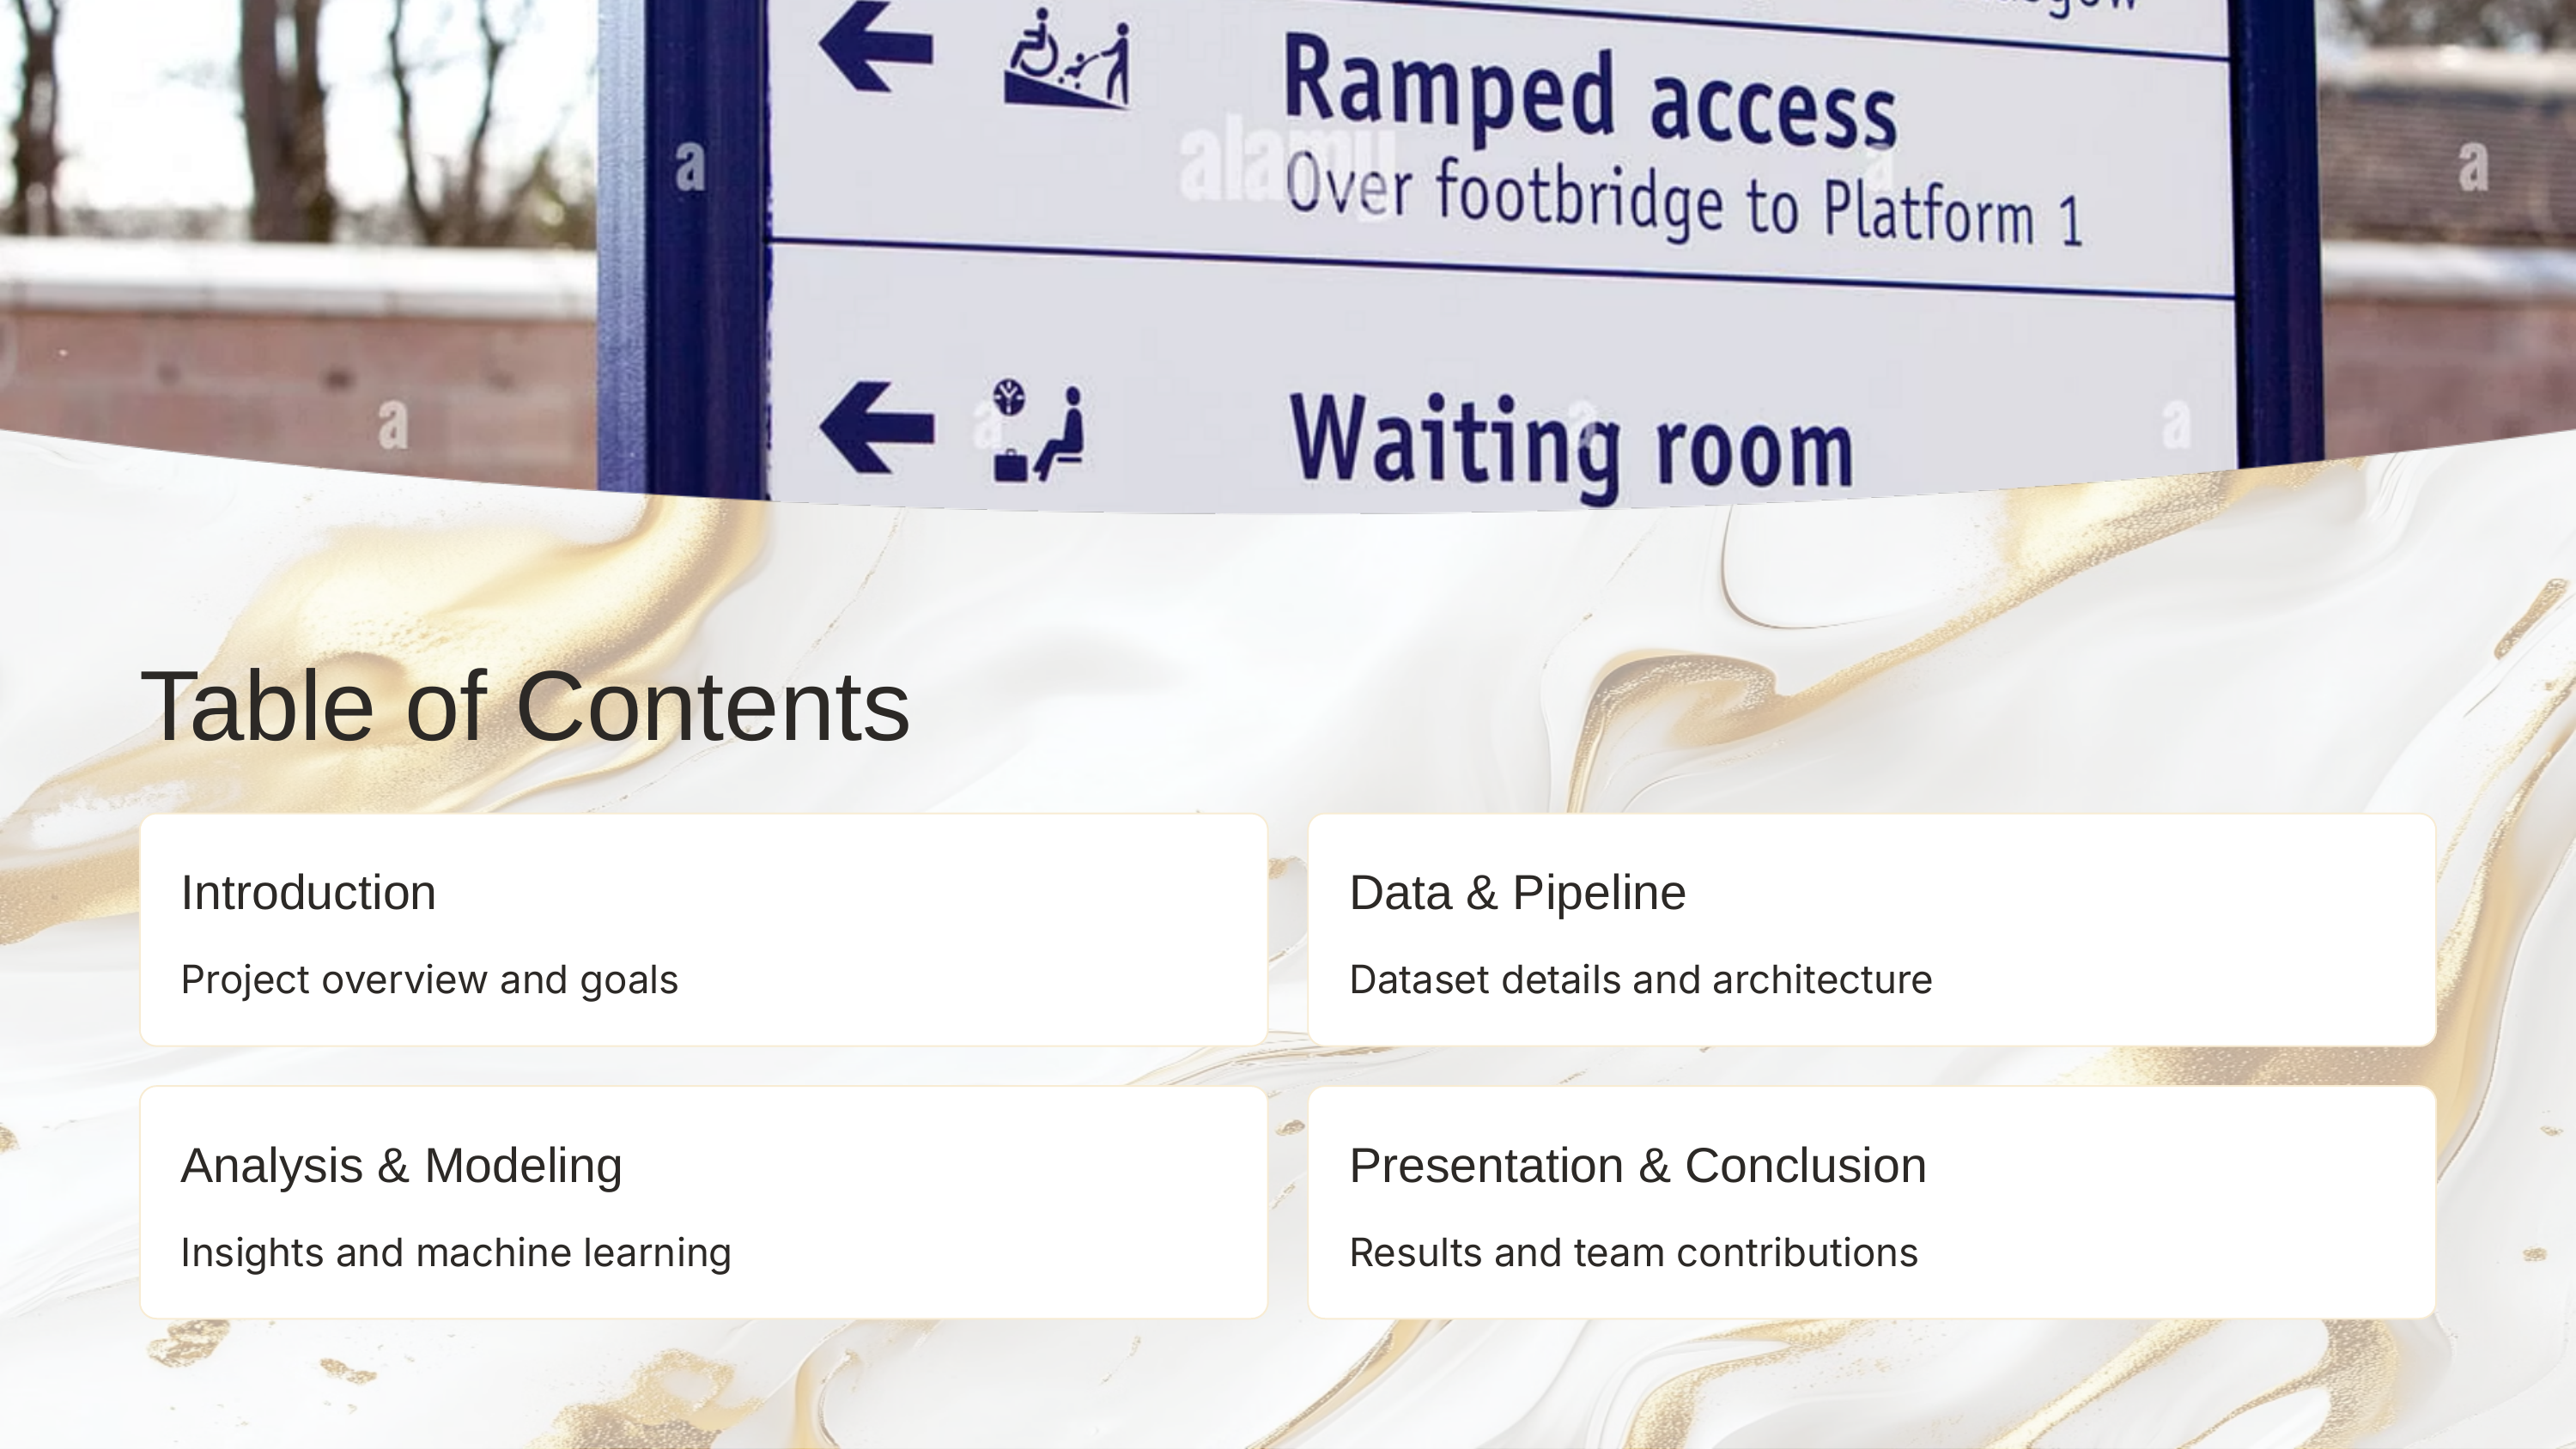

Table of Contents

Introduction

Data & Pipeline

Project overview and goals

Dataset details and architecture

Analysis & Modeling

Presentation & Conclusion

Insights and machine learning

Results and team contributions